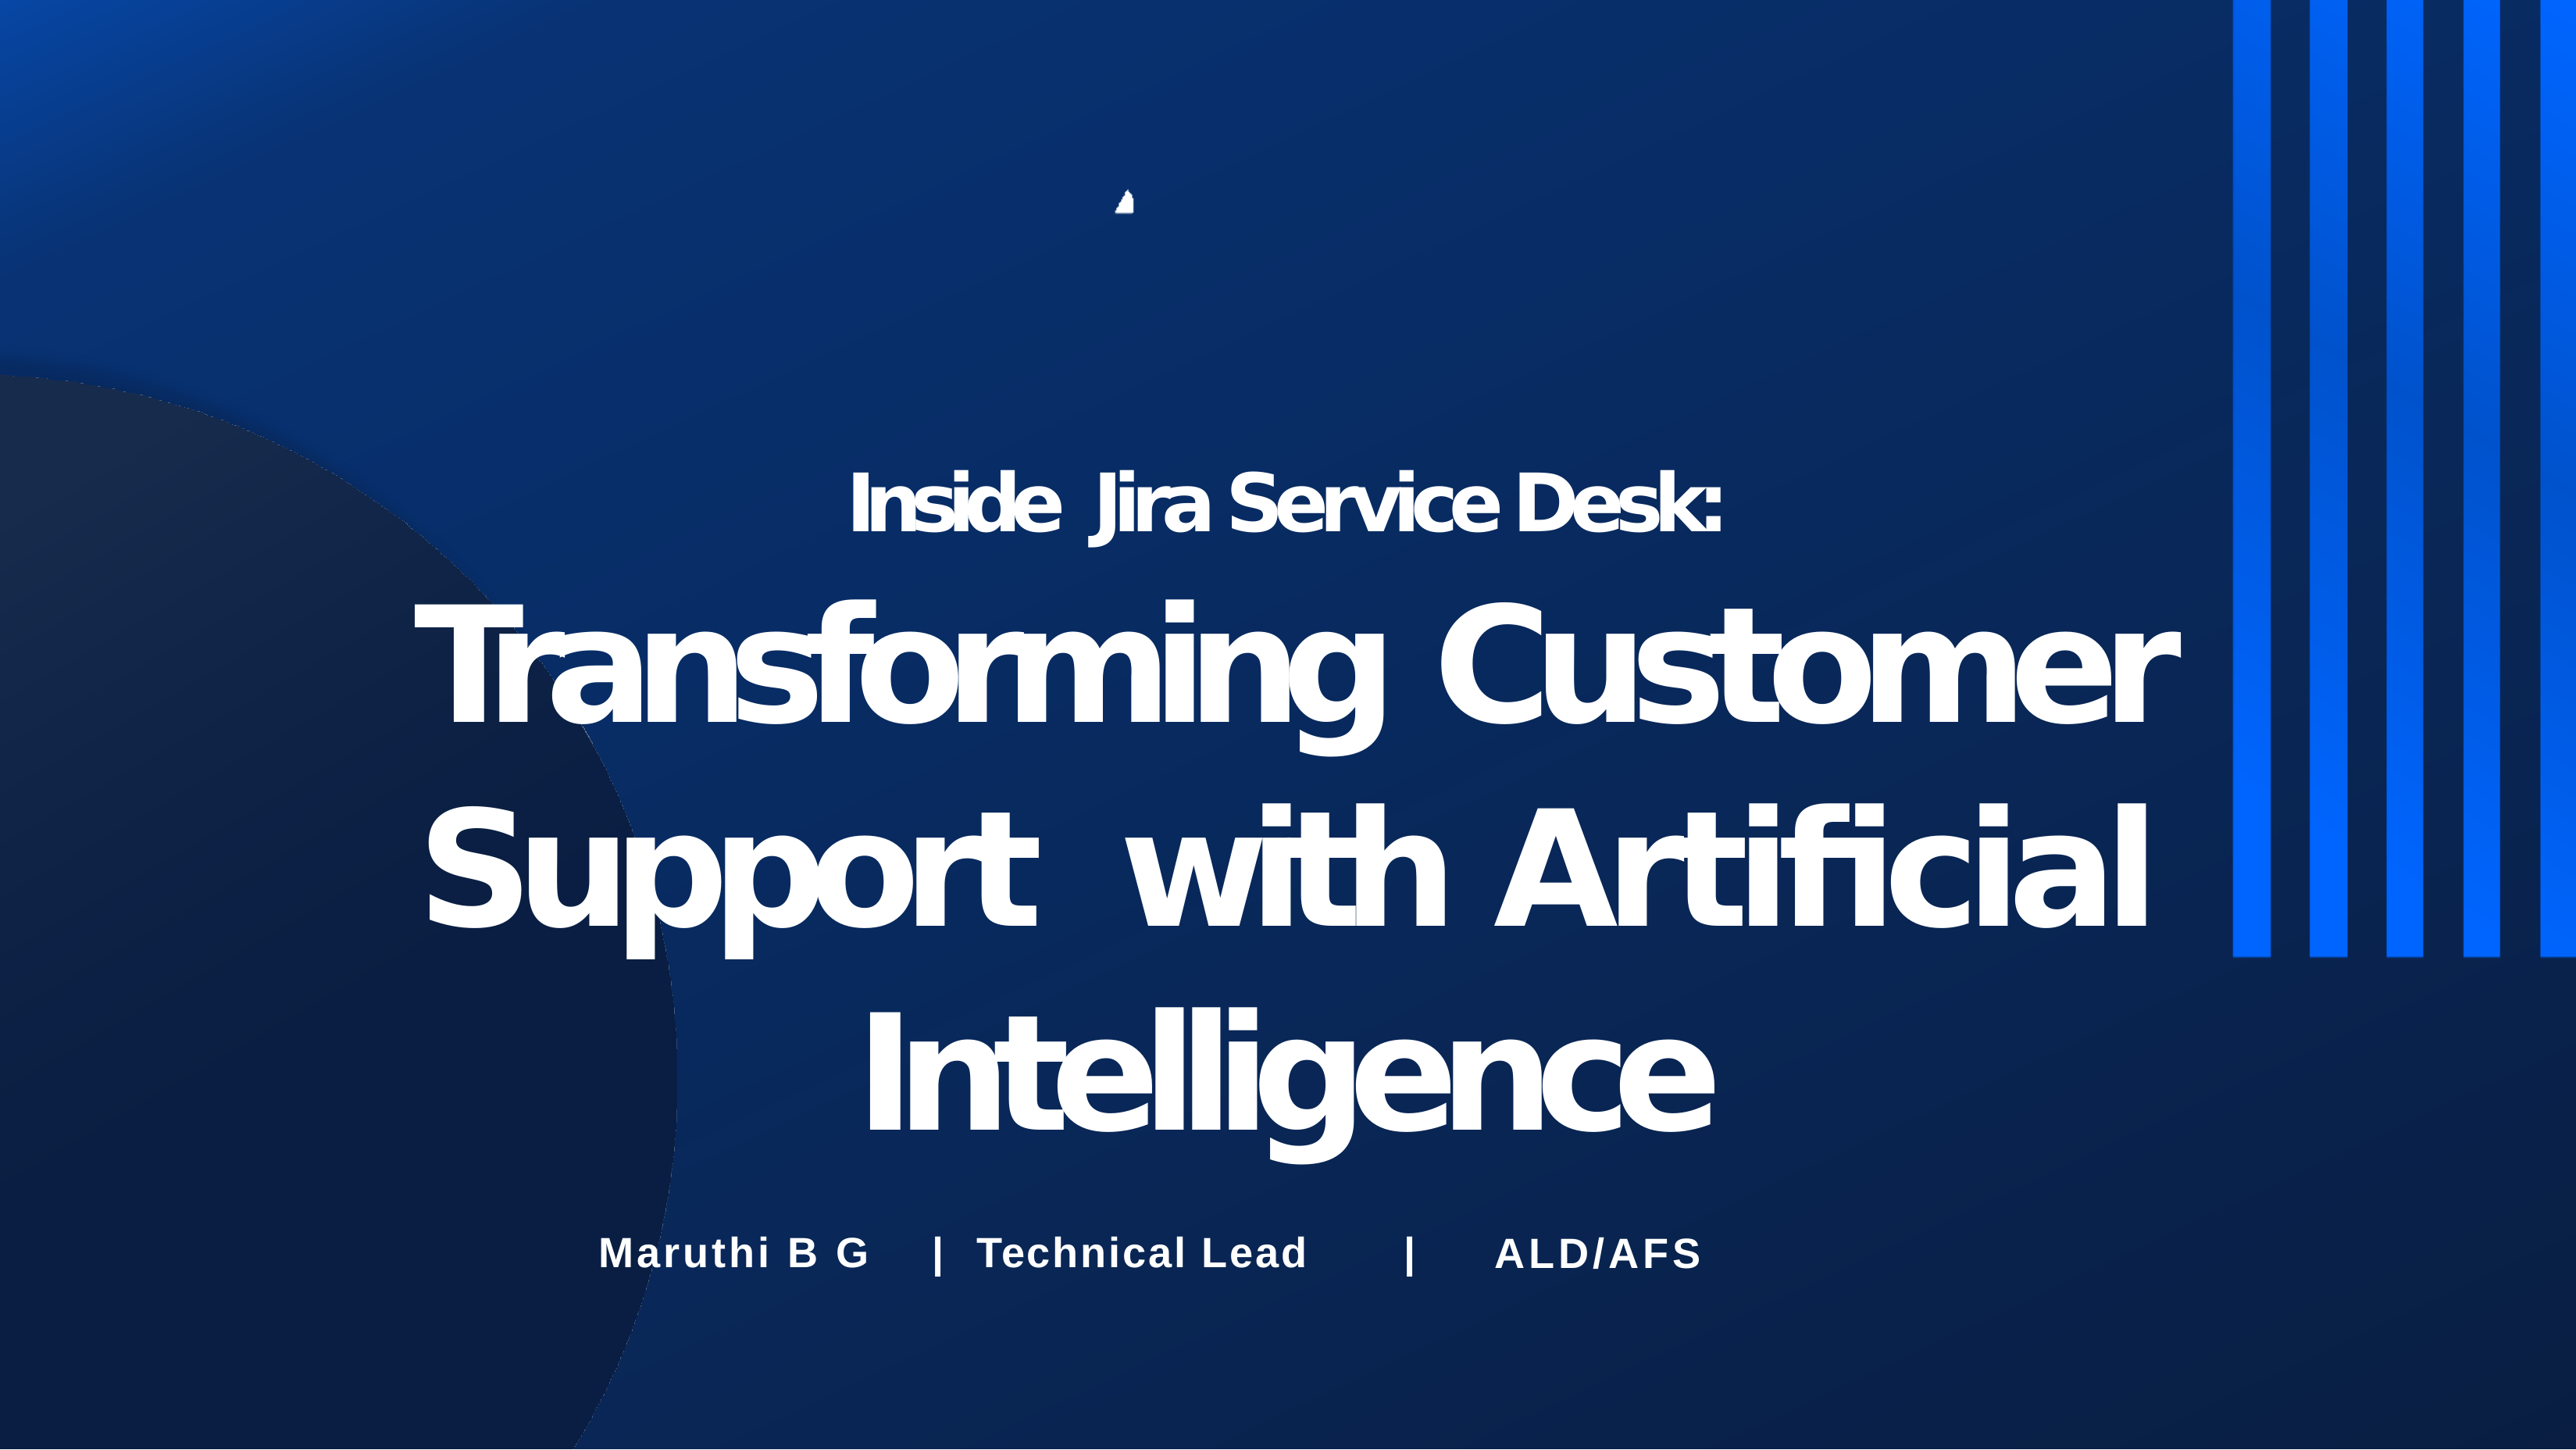

# Inside Jira Service Desk:
Transforming Customer Support  with Artificial Intelligence
Maruthi B G	|
Technical Lead	|
ALD/AFS